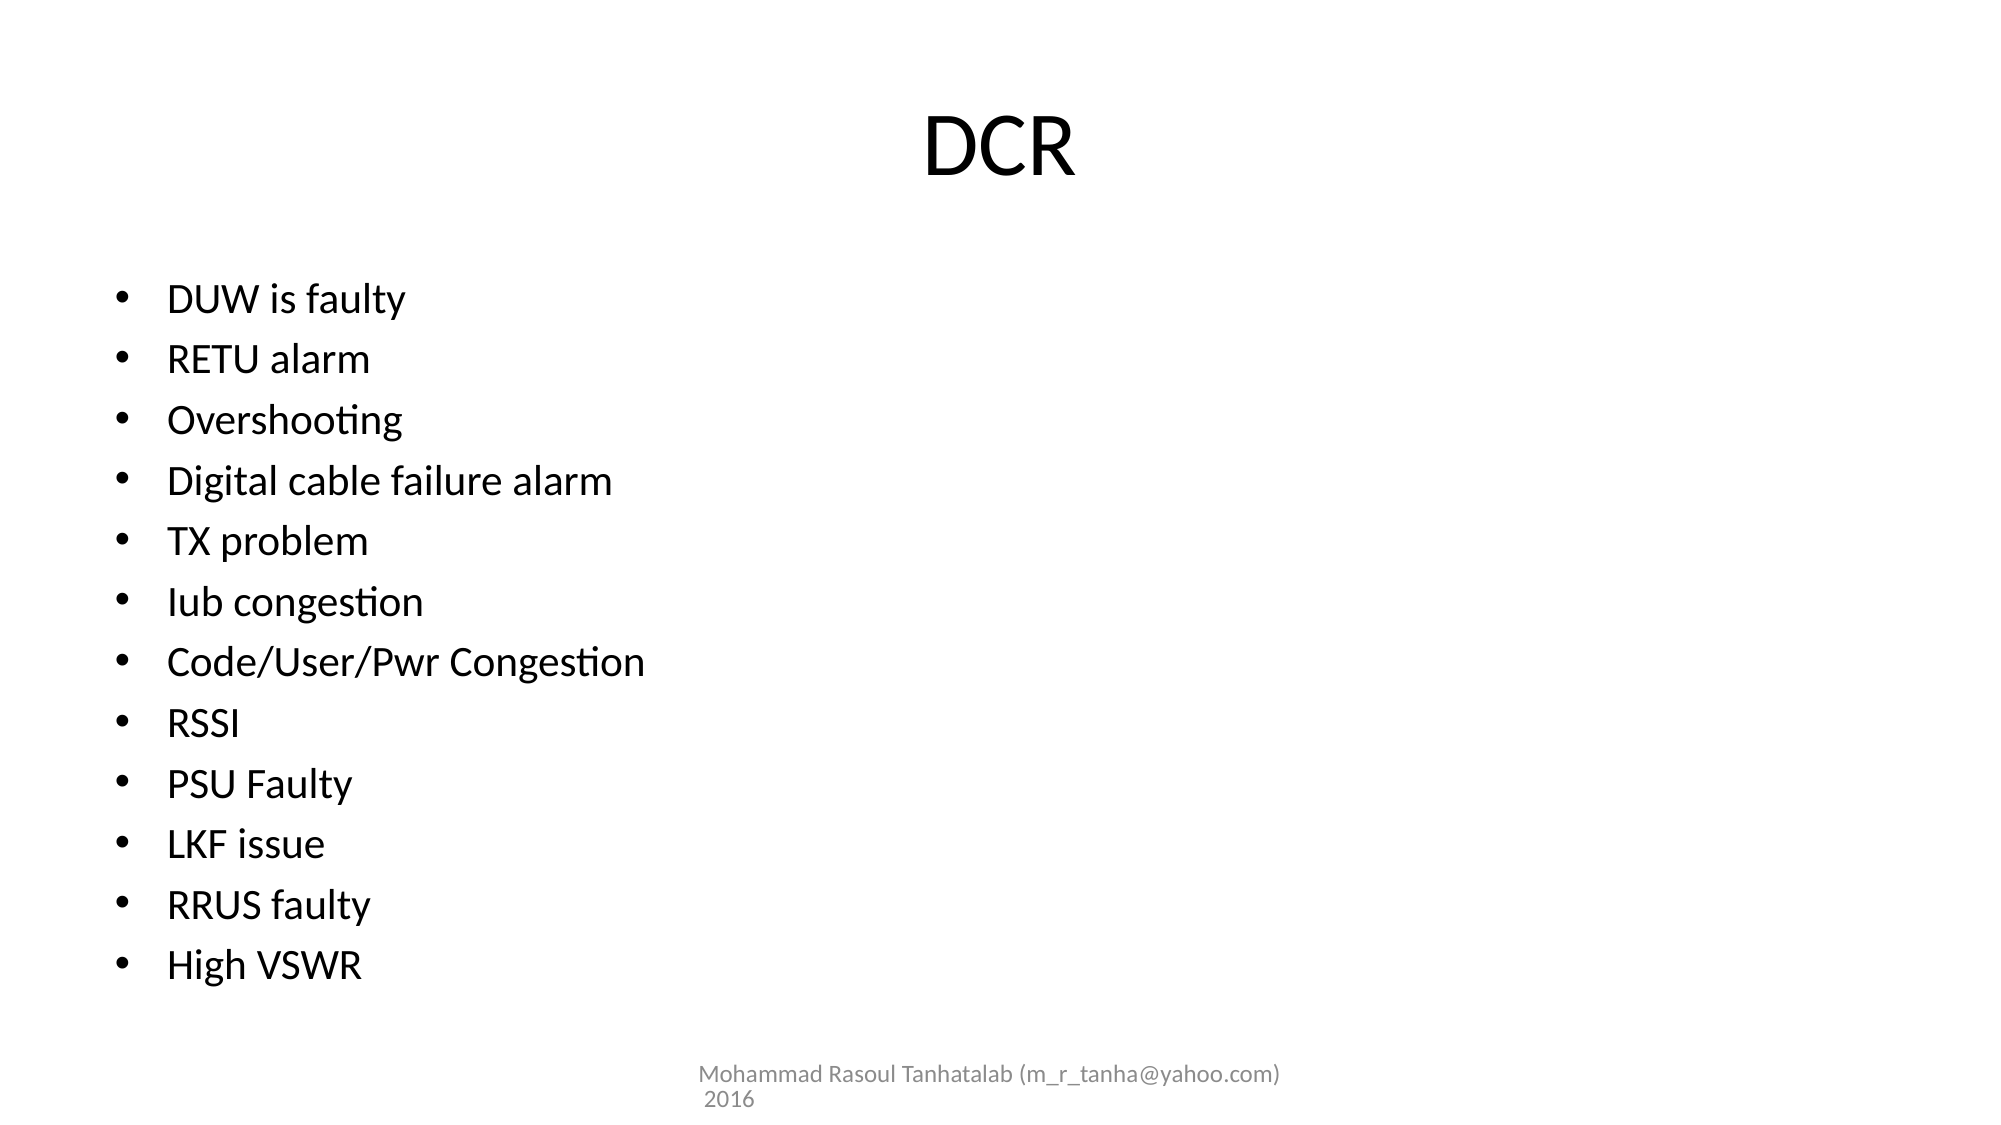

# DCR
DUW is faulty
RETU alarm
Overshooting
Digital cable failure alarm
TX problem
Iub congestion
Code/User/Pwr Congestion
RSSI
PSU Faulty
LKF issue
RRUS faulty
High VSWR

Mohammad Rasoul Tanhatalab (m_r_tanha@yahoo.com)    2016